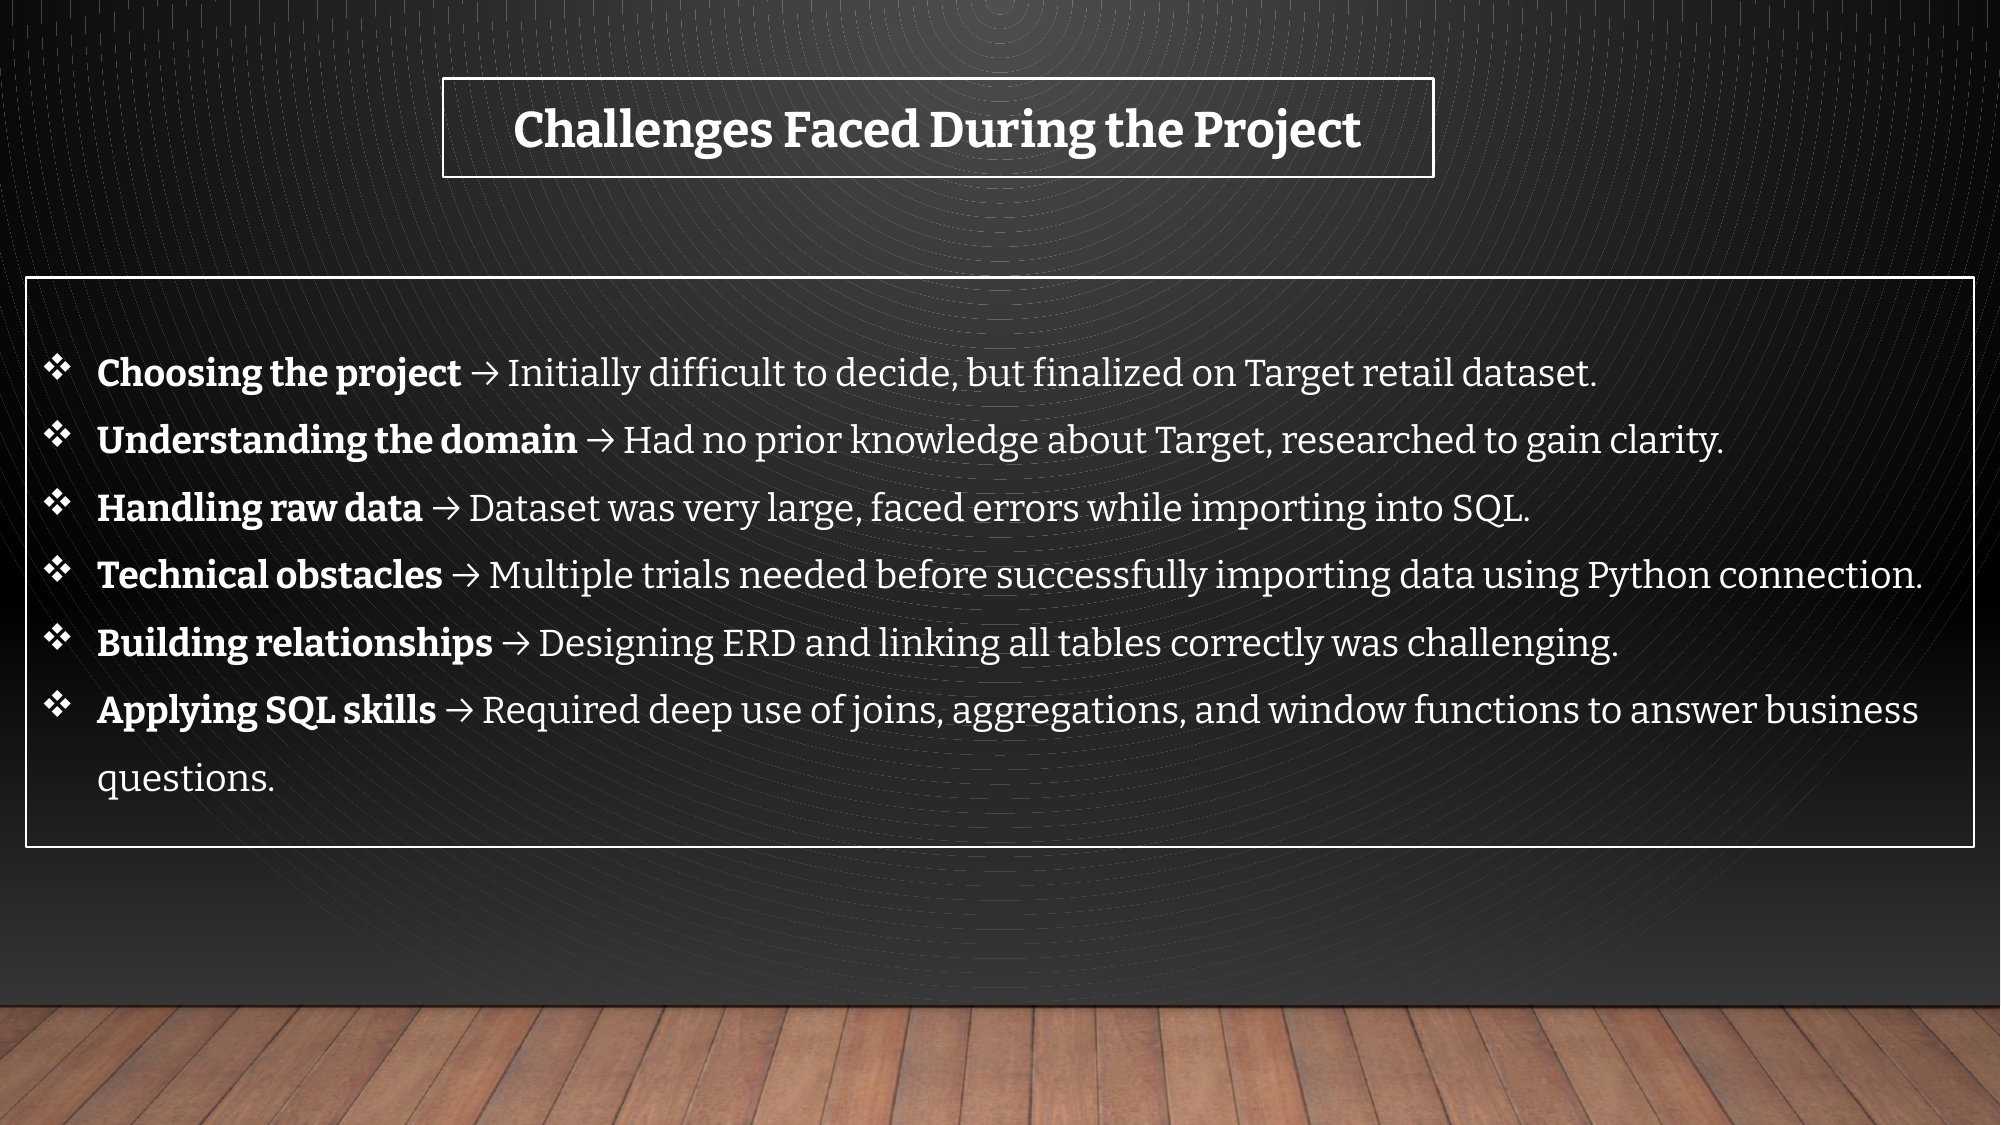

Challenges Faced During the Project
Choosing the project → Initially difficult to decide, but finalized on Target retail dataset.
Understanding the domain → Had no prior knowledge about Target, researched to gain clarity.
Handling raw data → Dataset was very large, faced errors while importing into SQL.
Technical obstacles → Multiple trials needed before successfully importing data using Python connection.
Building relationships → Designing ERD and linking all tables correctly was challenging.
Applying SQL skills → Required deep use of joins, aggregations, and window functions to answer business questions.